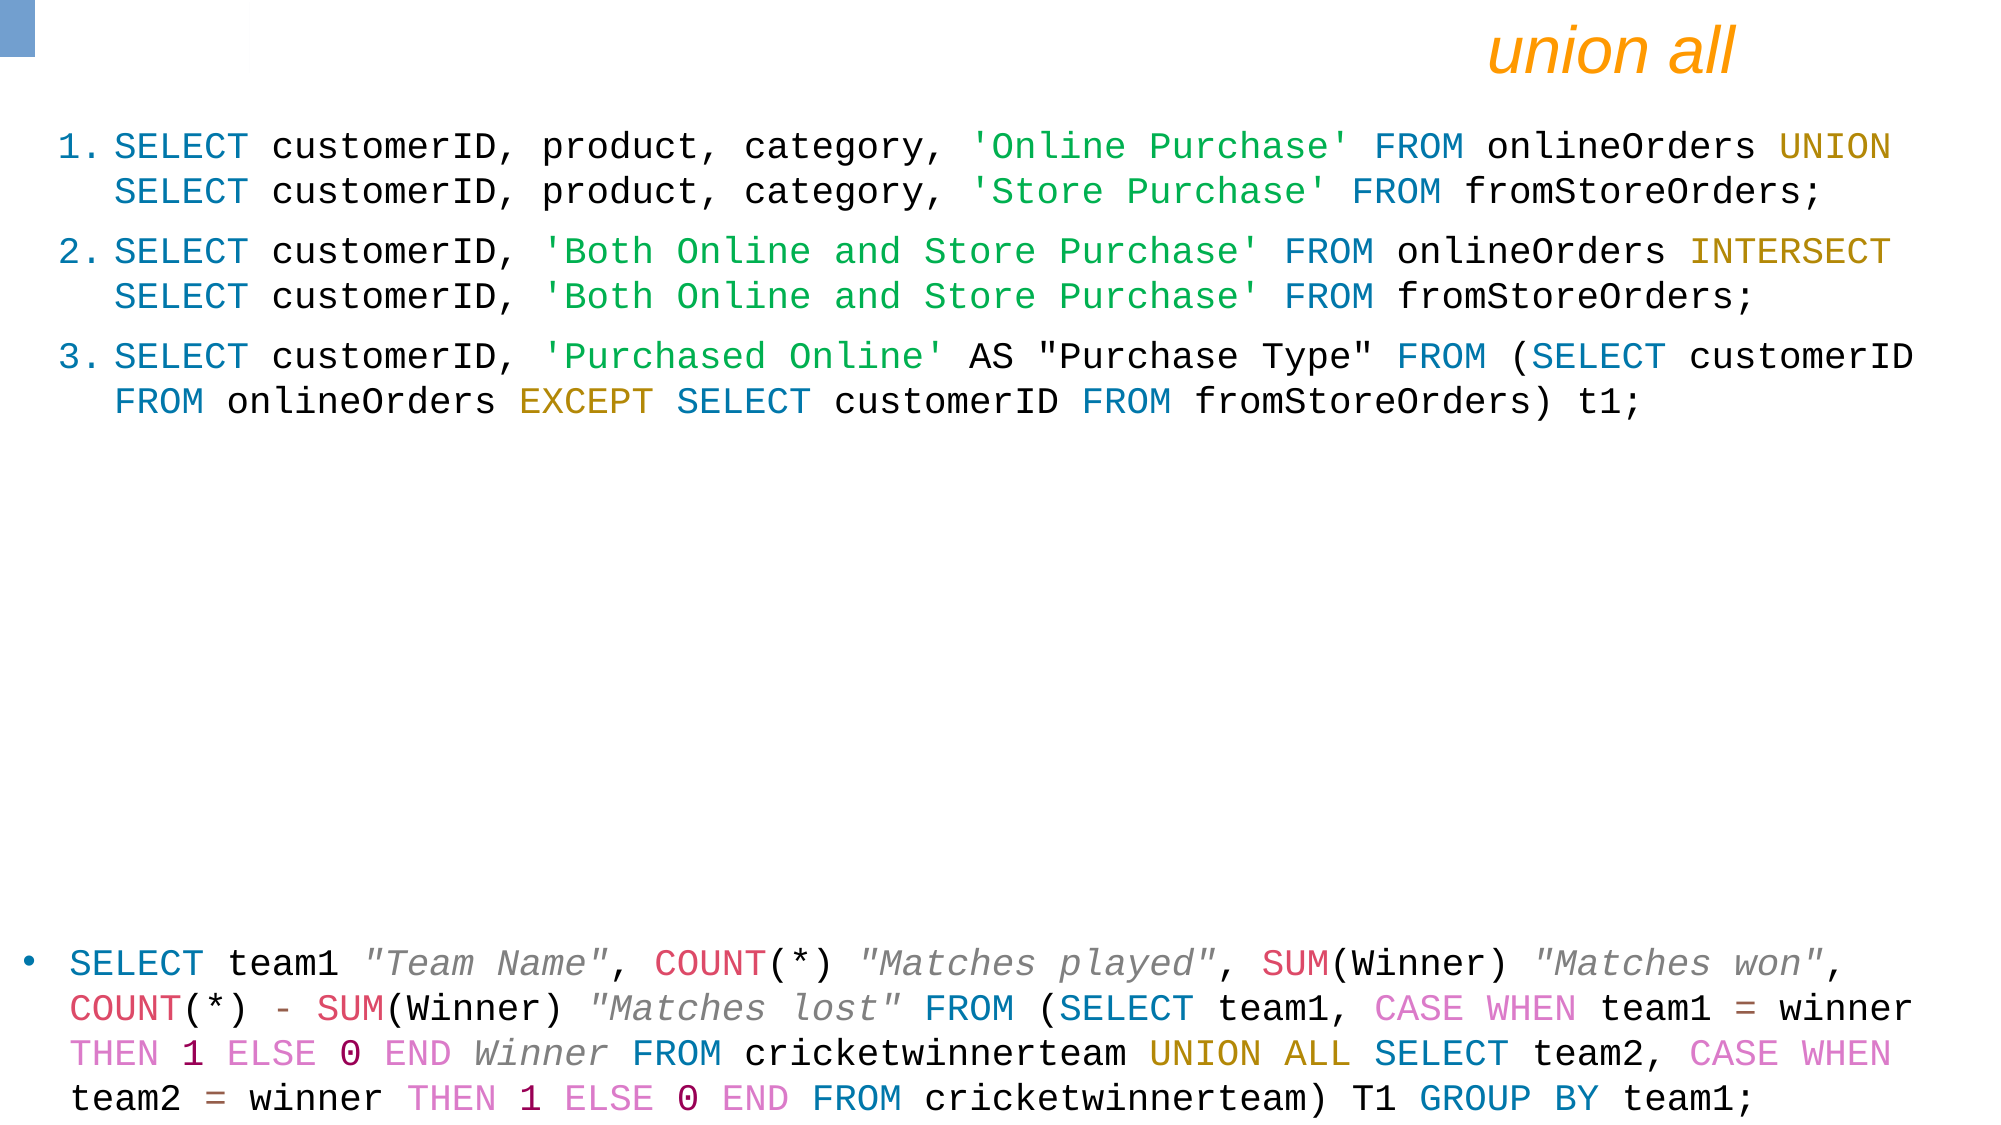

union all

SELECT customerID, product, category, 'Online Purchase' FROM onlineOrders UNION SELECT customerID, product, category, 'Store Purchase' FROM fromStoreOrders;

SELECT customerID, 'Both Online and Store Purchase' FROM onlineOrders INTERSECT SELECT customerID, 'Both Online and Store Purchase' FROM fromStoreOrders;

SELECT customerID, 'Purchased Online' AS "Purchase Type" FROM (SELECT customerID FROM onlineOrders EXCEPT SELECT customerID FROM fromStoreOrders) t1;
SELECT team1 "Team Name", COUNT(*) "Matches played", SUM(Winner) "Matches won", COUNT(*) - SUM(Winner) "Matches lost" FROM (SELECT team1, CASE WHEN team1 = winner THEN 1 ELSE 0 END Winner FROM cricketwinnerteam UNION ALL SELECT team2, CASE WHEN team2 = winner THEN 1 ELSE 0 END FROM cricketwinnerteam) T1 GROUP BY team1;